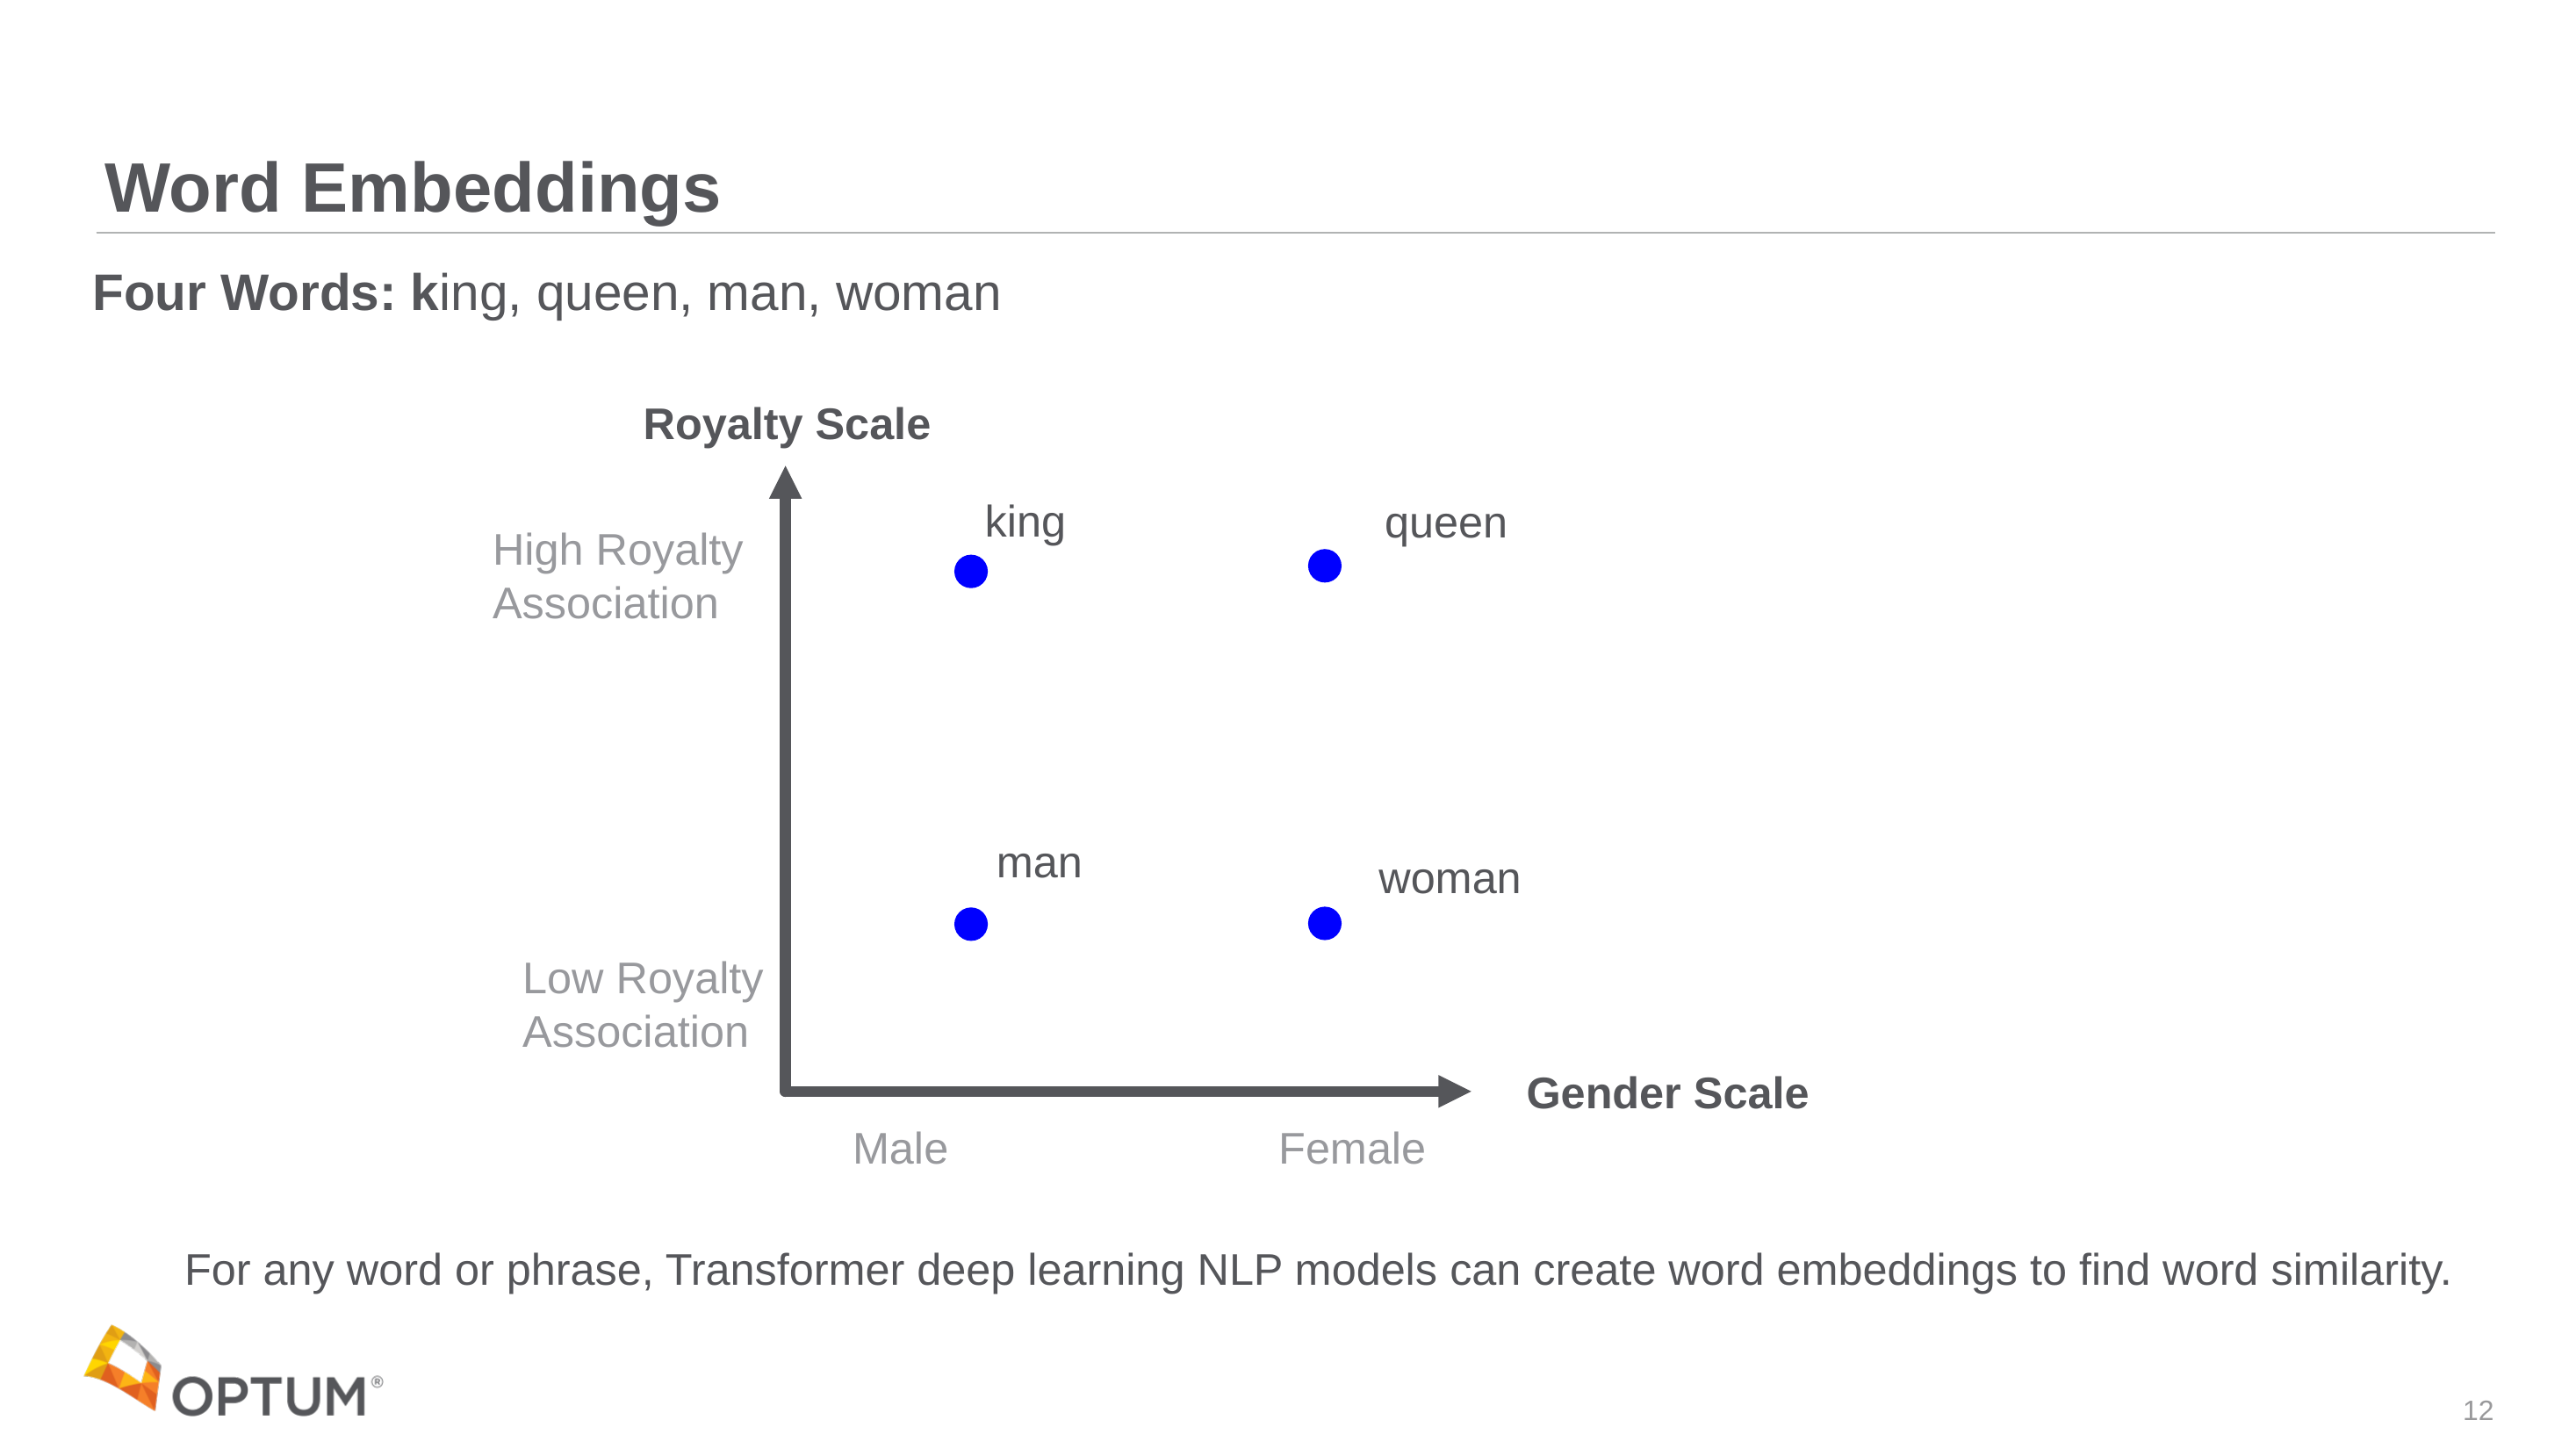

# Word Embeddings
Four Words: king, queen, man, woman
Royalty Scale
king
queen
High Royalty
Association

man
woman

Low Royalty
Association
Gender Scale
Male
Female
For any word or phrase, Transformer deep learning NLP models can create word embeddings to find word similarity.
12